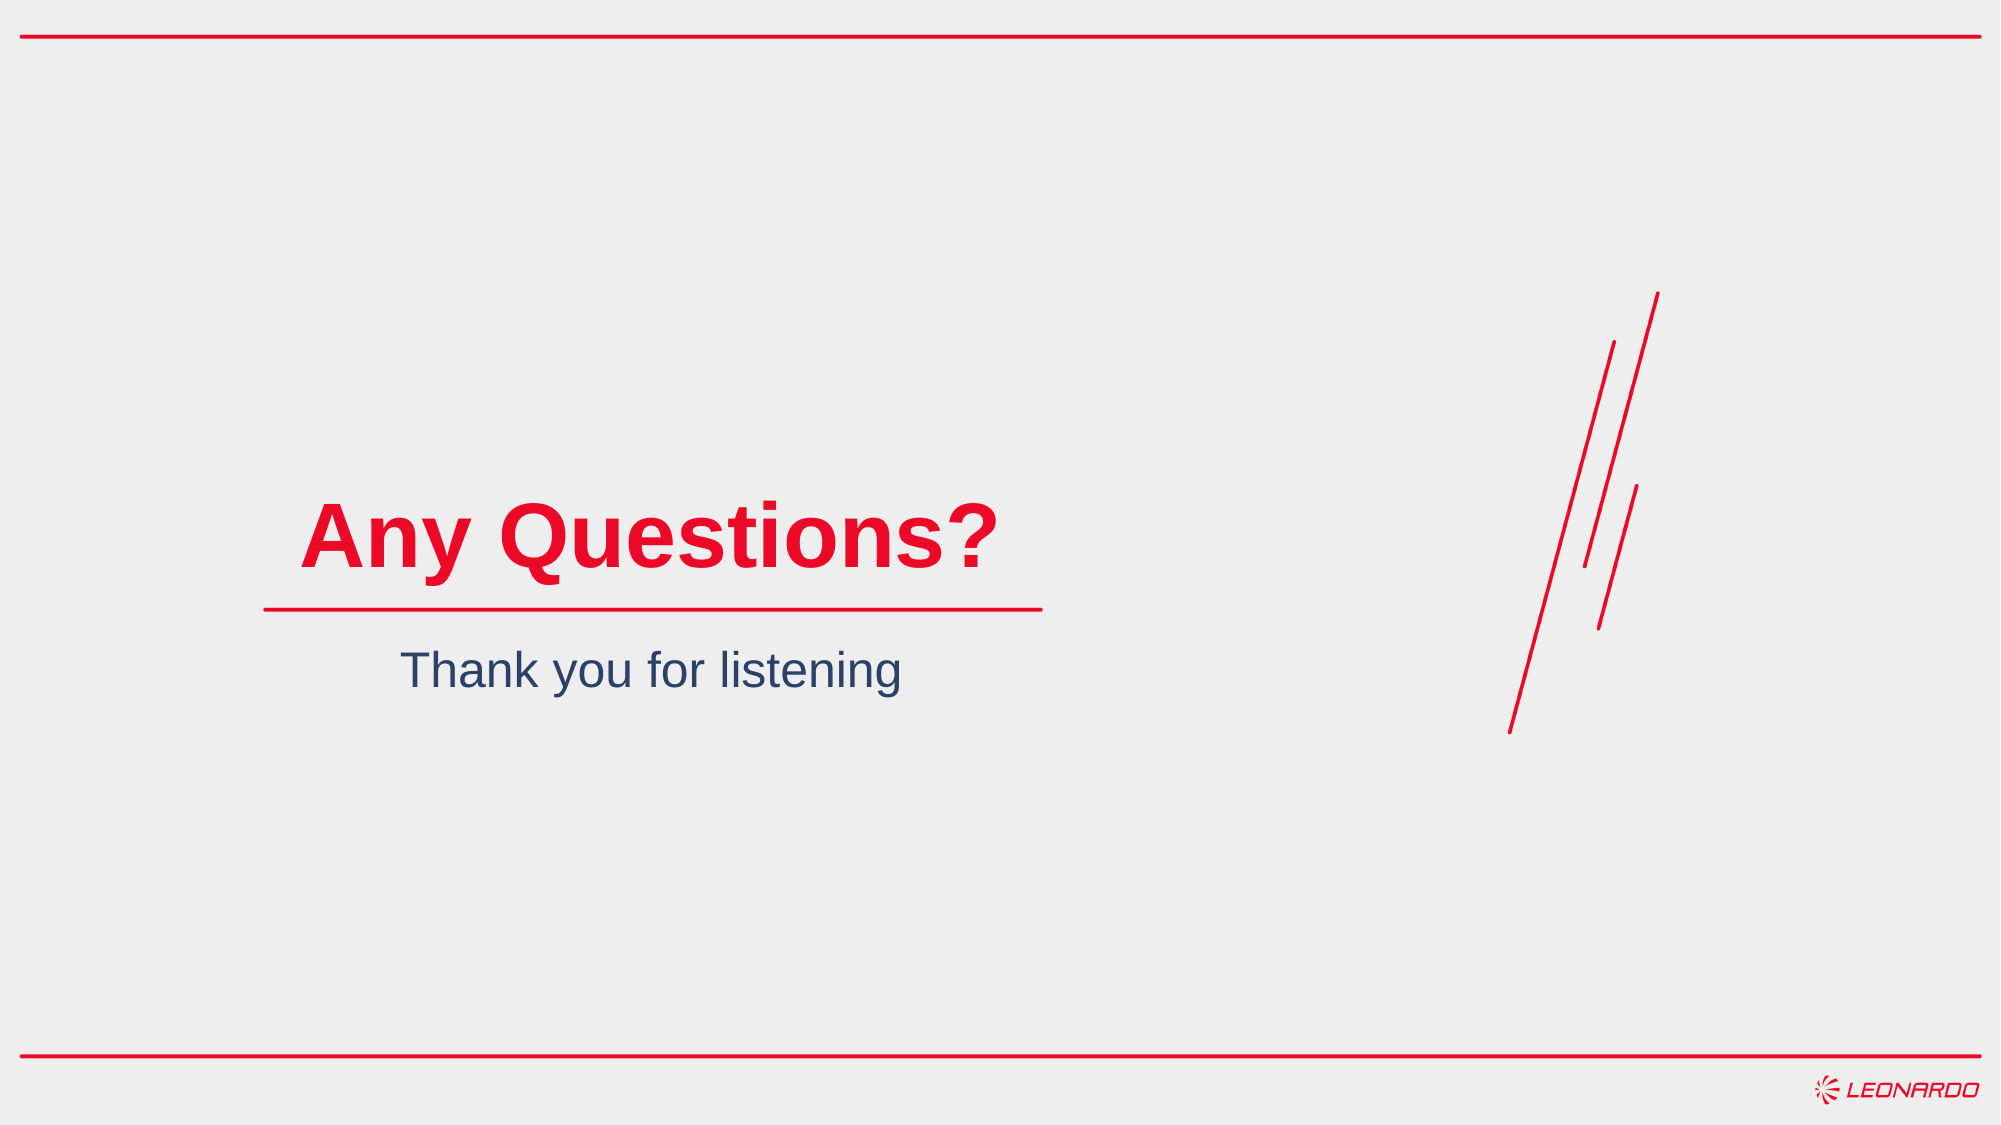

# Any Questions?
Thank you for listening